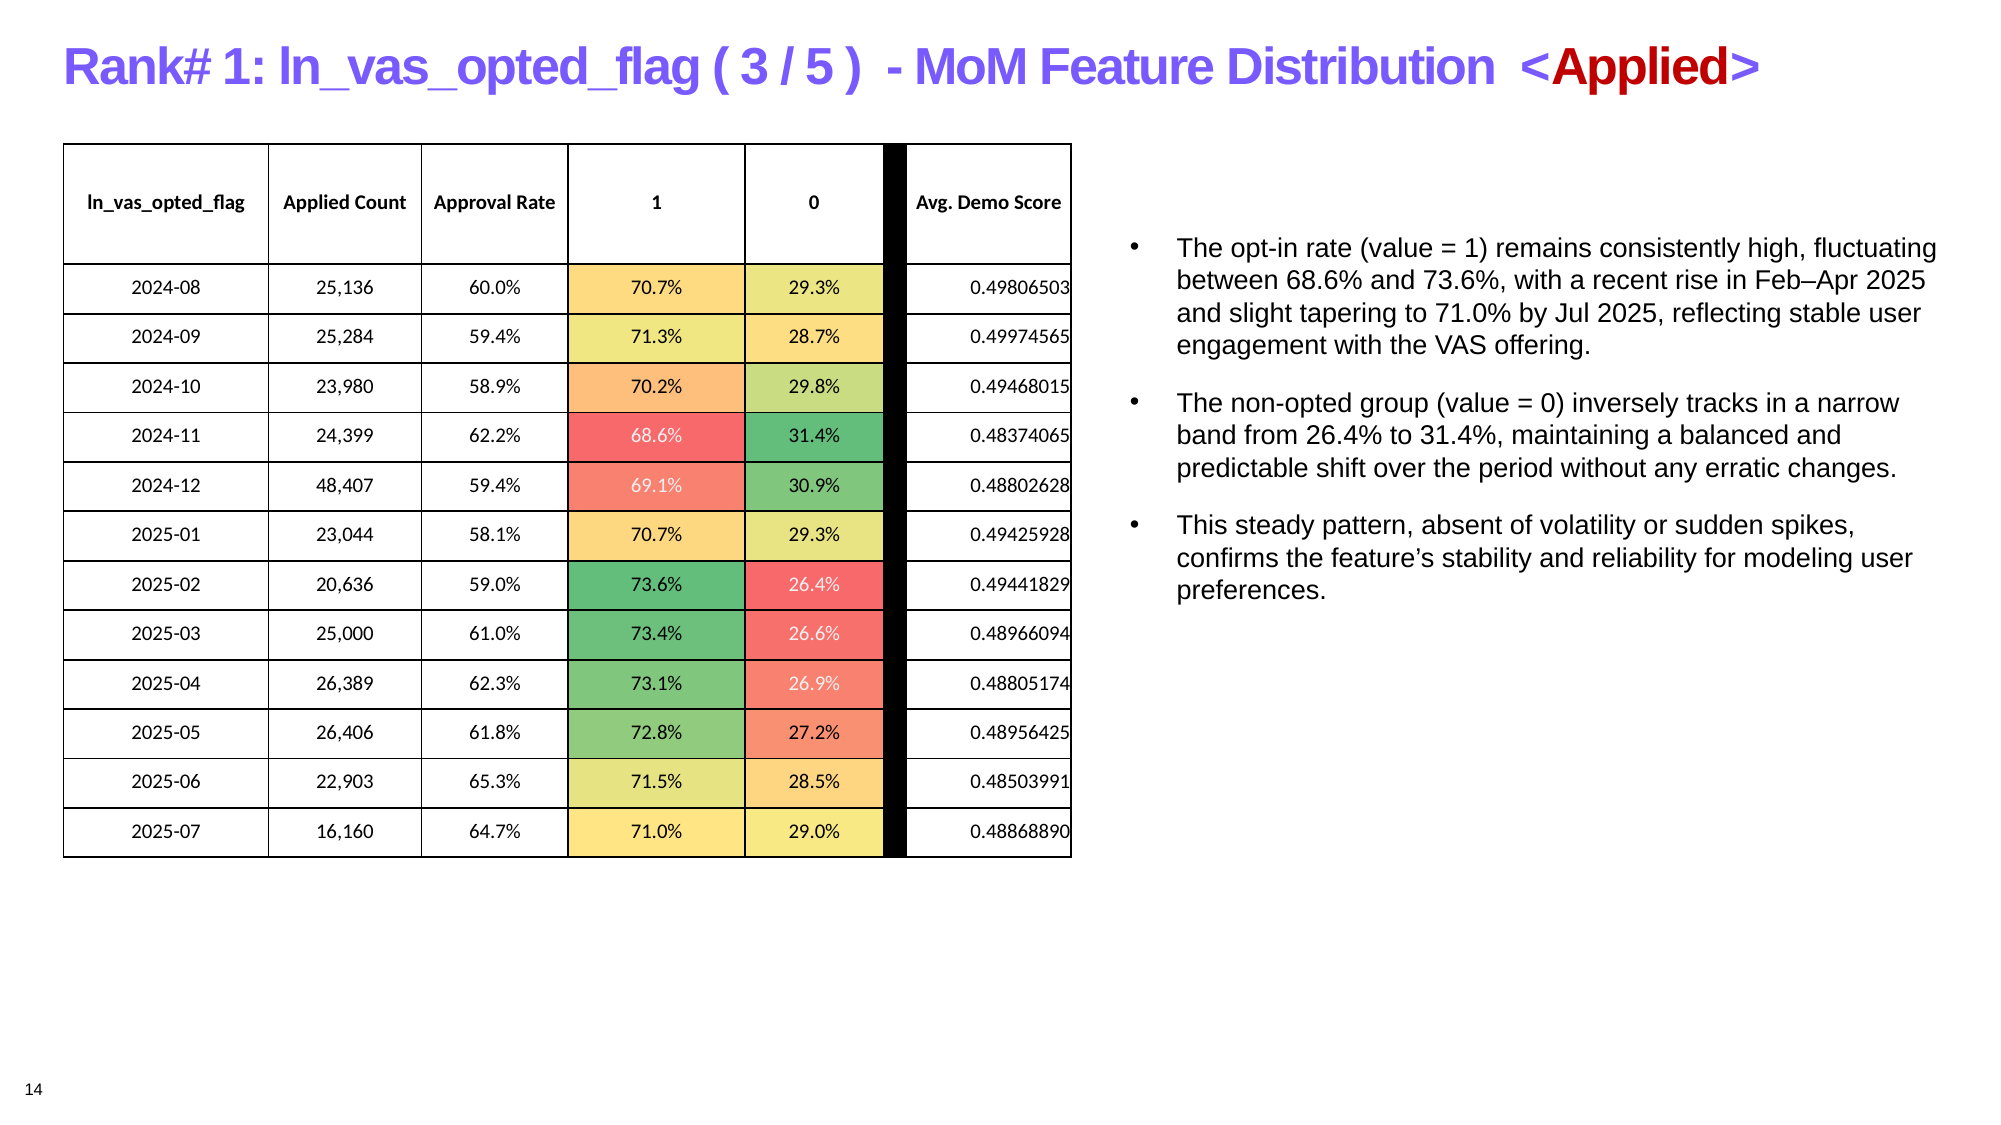

# Rank# 1: ln_vas_opted_flag ( 3 / 5 )  - MoM Feature Distribution  <Applied>
| ln\_vas\_opted\_flag | Applied Count | Approval Rate | 1 | 0 |  | Avg. Demo Score |
| --- | --- | --- | --- | --- | --- | --- |
| 2024-08 | 25,136 | 60.0% | 70.7% | 29.3% |  | 0.49806503 |
| 2024-09 | 25,284 | 59.4% | 71.3% | 28.7% |  | 0.49974565 |
| 2024-10 | 23,980 | 58.9% | 70.2% | 29.8% |  | 0.49468015 |
| 2024-11 | 24,399 | 62.2% | 68.6% | 31.4% |  | 0.48374065 |
| 2024-12 | 48,407 | 59.4% | 69.1% | 30.9% |  | 0.48802628 |
| 2025-01 | 23,044 | 58.1% | 70.7% | 29.3% |  | 0.49425928 |
| 2025-02 | 20,636 | 59.0% | 73.6% | 26.4% |  | 0.49441829 |
| 2025-03 | 25,000 | 61.0% | 73.4% | 26.6% |  | 0.48966094 |
| 2025-04 | 26,389 | 62.3% | 73.1% | 26.9% |  | 0.48805174 |
| 2025-05 | 26,406 | 61.8% | 72.8% | 27.2% |  | 0.48956425 |
| 2025-06 | 22,903 | 65.3% | 71.5% | 28.5% |  | 0.48503991 |
| 2025-07 | 16,160 | 64.7% | 71.0% | 29.0% |  | 0.48868890 |
The opt-in rate (value = 1) remains consistently high, fluctuating between 68.6% and 73.6%, with a recent rise in Feb–Apr 2025 and slight tapering to 71.0% by Jul 2025, reflecting stable user engagement with the VAS offering.
The non-opted group (value = 0) inversely tracks in a narrow band from 26.4% to 31.4%, maintaining a balanced and predictable shift over the period without any erratic changes.
This steady pattern, absent of volatility or sudden spikes, confirms the feature’s stability and reliability for modeling user preferences.
14